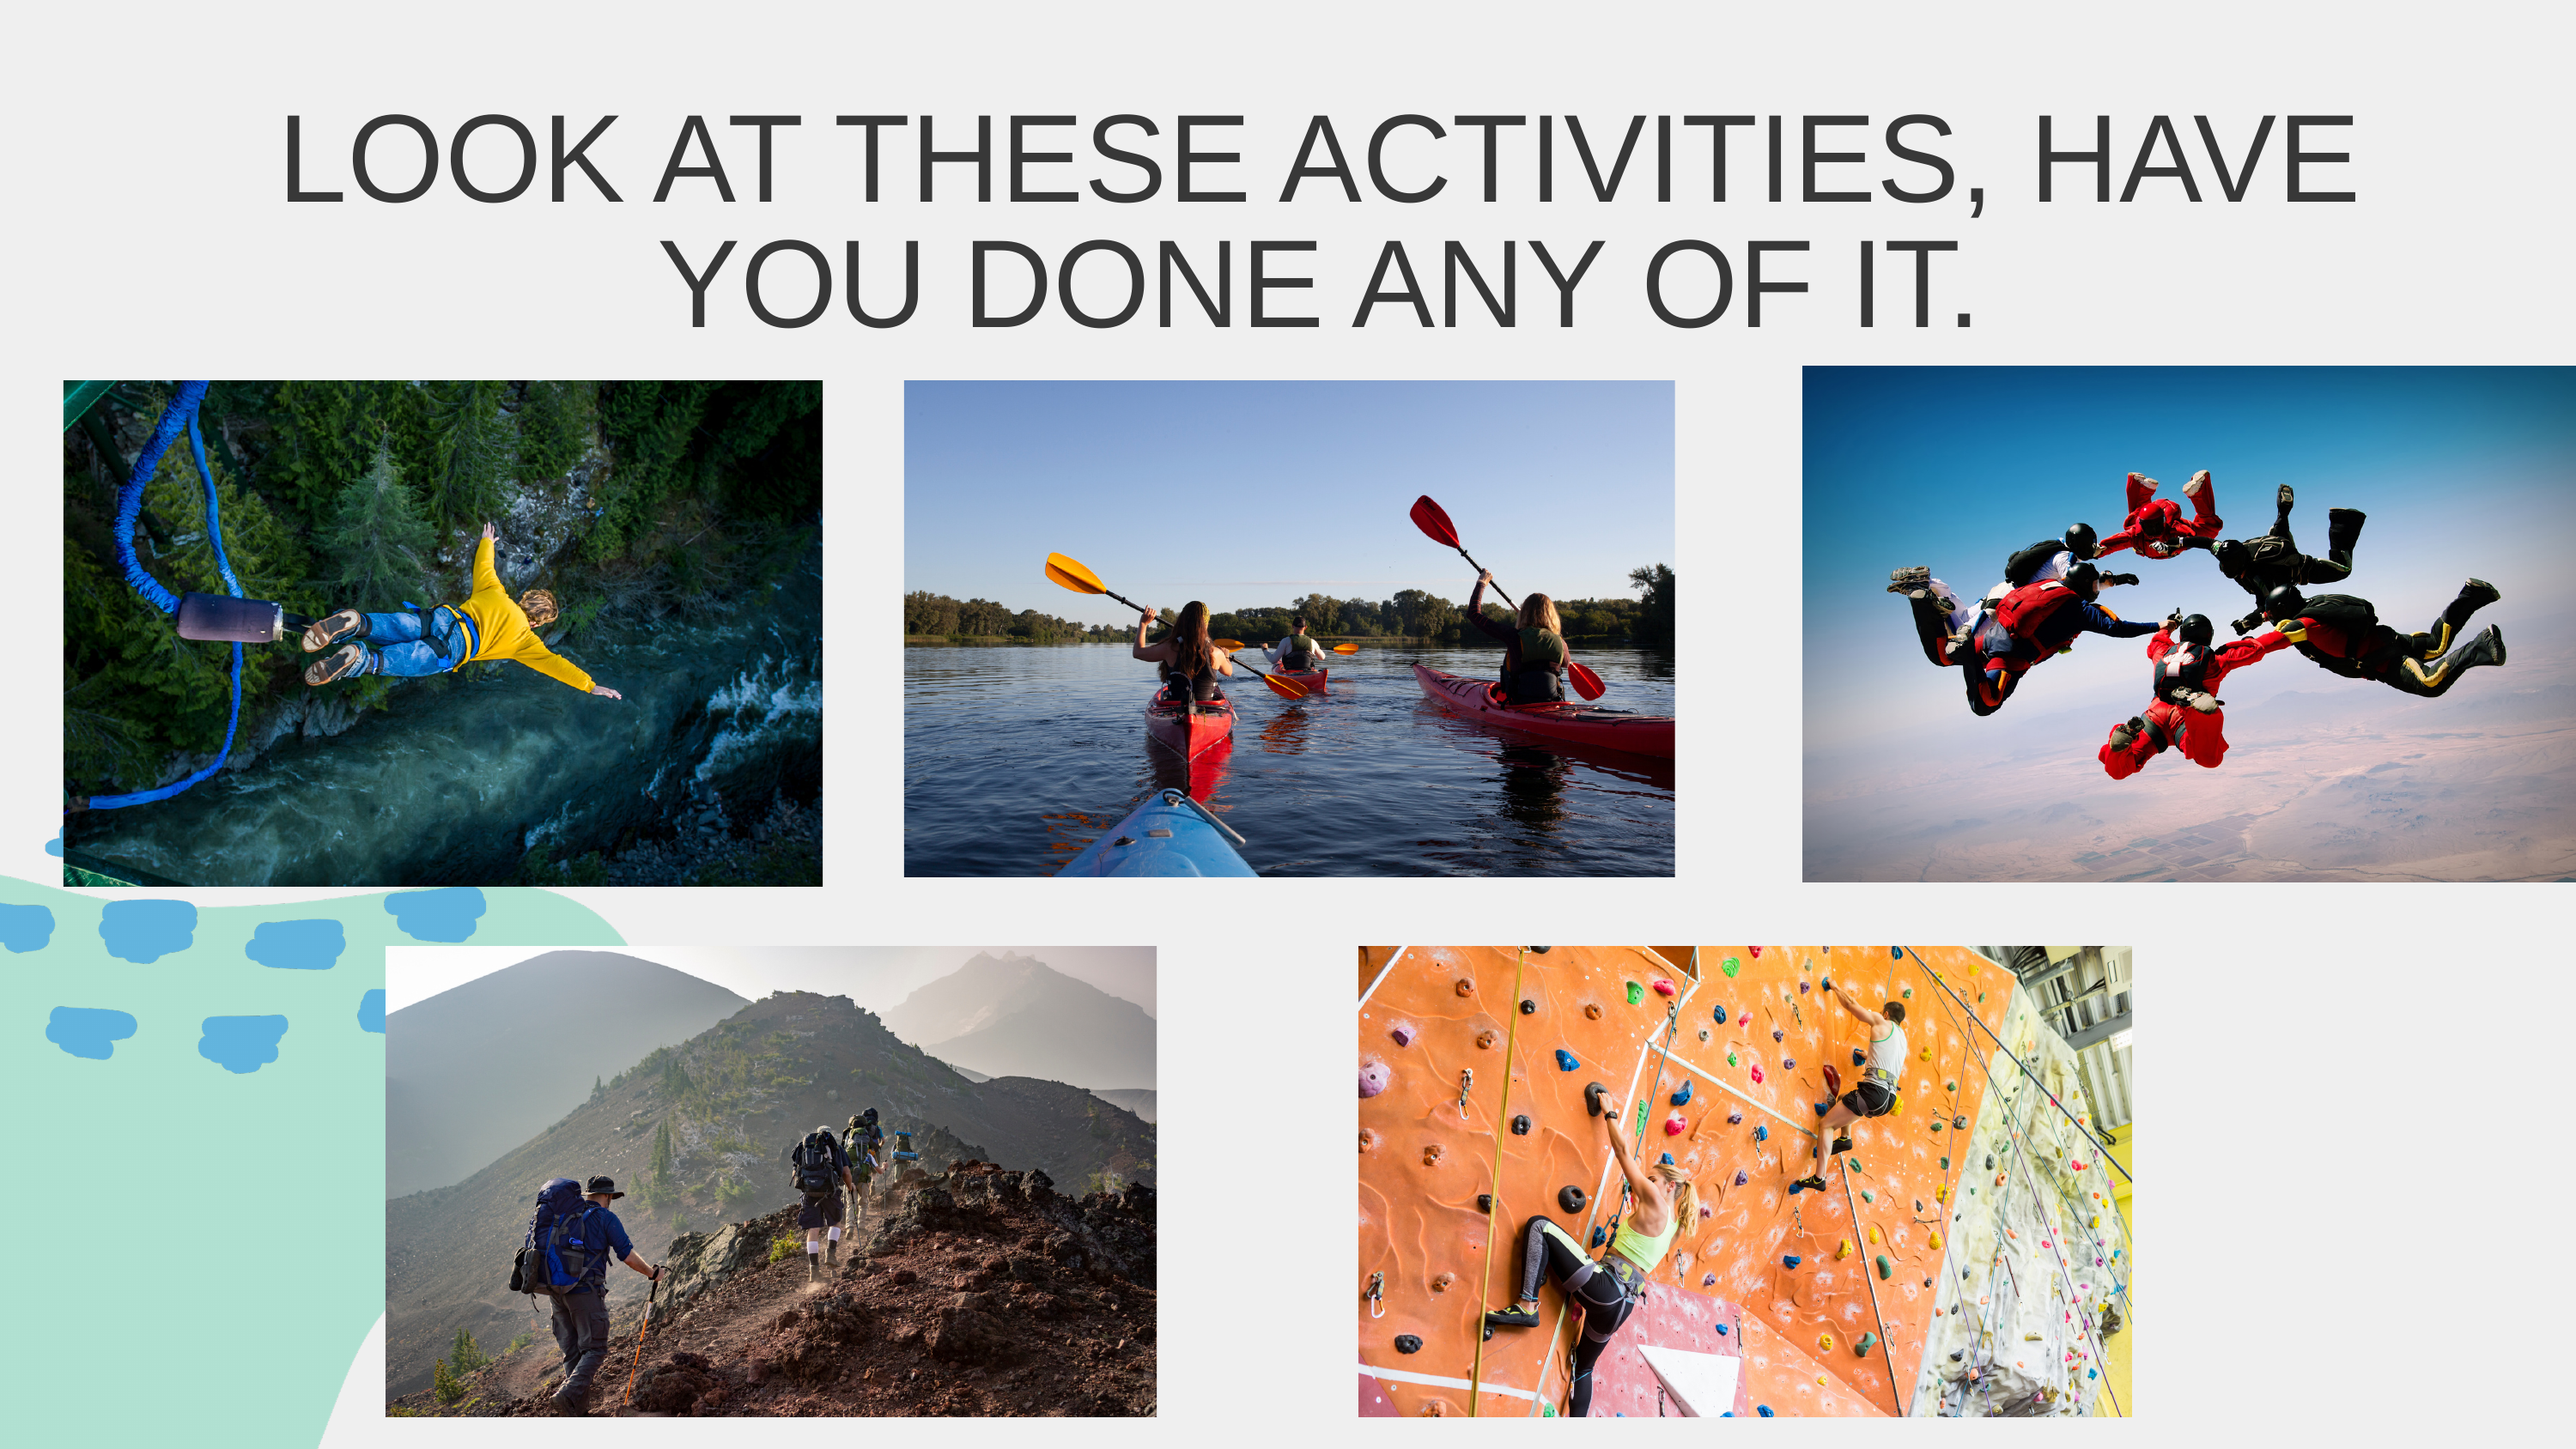

LOOK AT THESE ACTIVITIES, HAVE YOU DONE ANY OF IT.